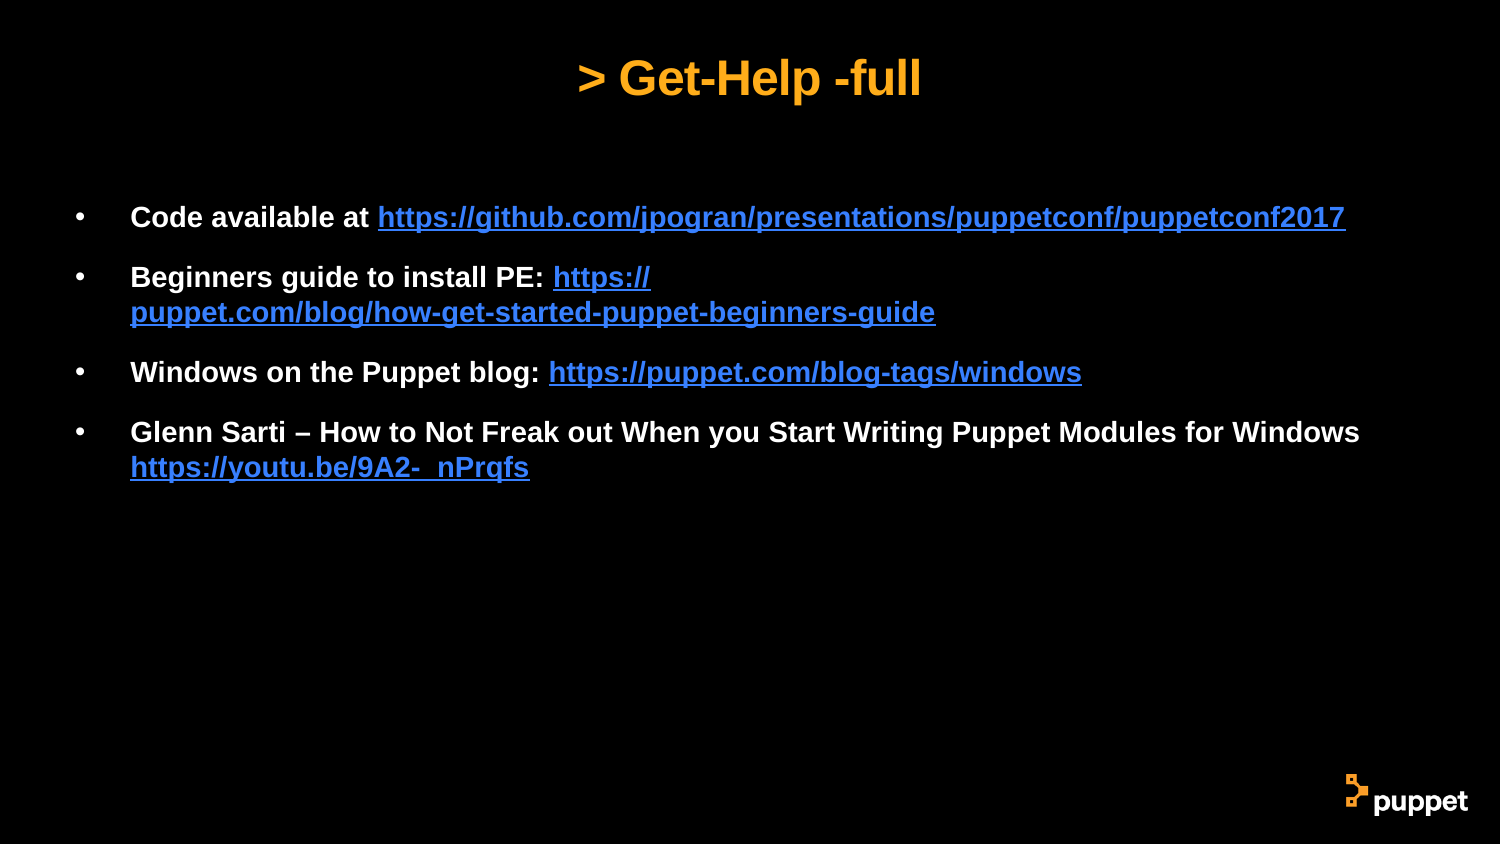

# > Get-Help -full
Code available at https://github.com/jpogran/presentations/puppetconf/puppetconf2017
Beginners guide to install PE: https://puppet.com/blog/how-get-started-puppet-beginners-guide
Windows on the Puppet blog: https://puppet.com/blog-tags/windows
Glenn Sarti – How to Not Freak out When you Start Writing Puppet Modules for Windows https://youtu.be/9A2-_nPrqfs